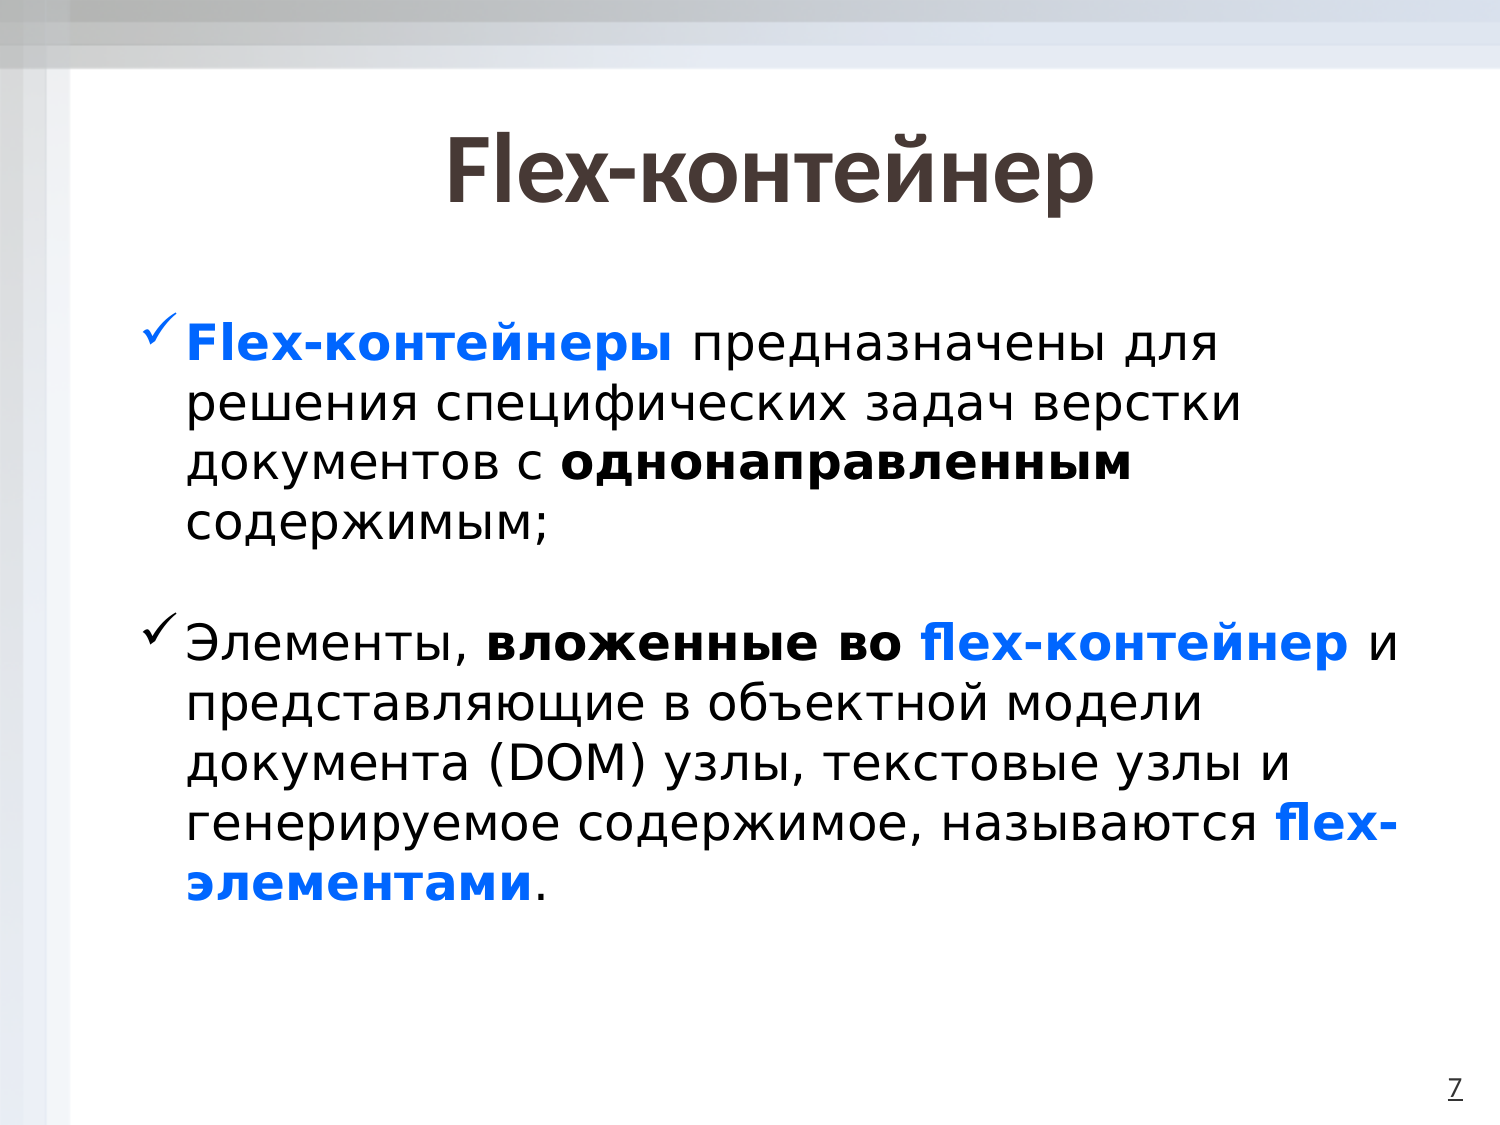

# Flex-контейнер
Flех-контейнеры предназначены для решения специфических задач верстки документов с однонаправ­ленным содержимым;

Элементы, вложенные во flех-контейнер и представляющие в объектной модели документа (DOM) узлы, текстовые узлы и генерируемое содержимое, называются flех-эле­ментами.
7